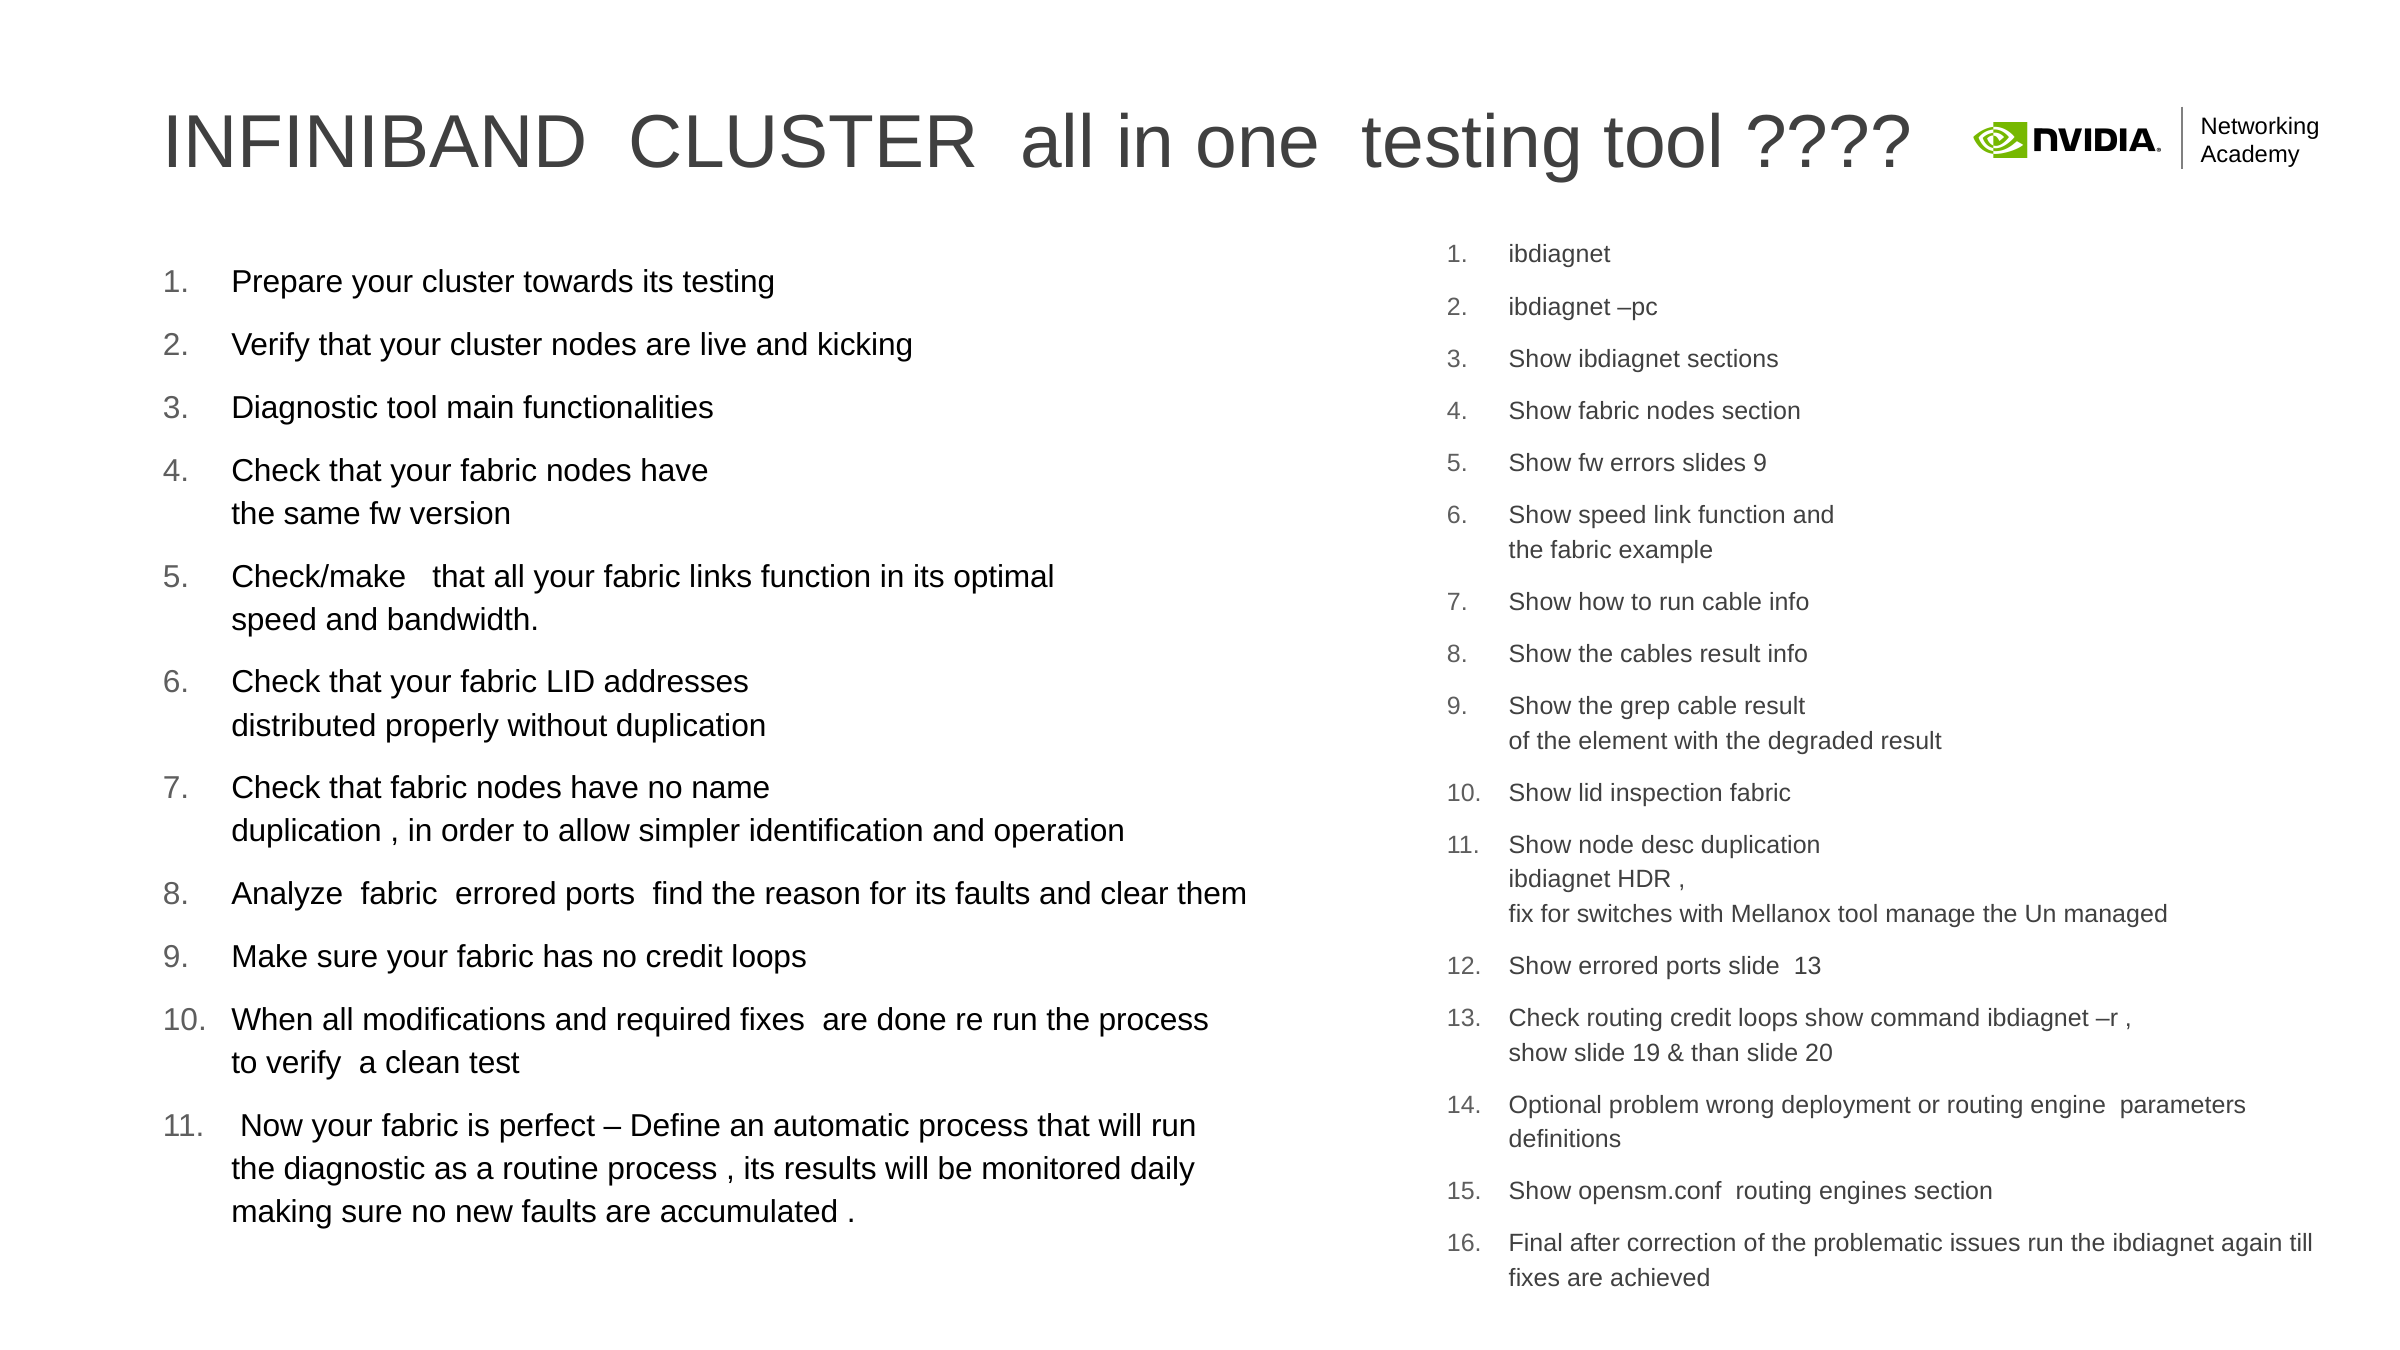

# INFINIBAND  CLUSTER  all in one  testing tool ????
ibdiagnet
ibdiagnet –pc
Show ibdiagnet sections
Show fabric nodes section
Show fw errors slides 9
Show speed link function and
the fabric example
Show how to run cable info
Show the cables result info
Show the grep cable result
of the element with the degraded result
Show lid inspection fabric
Show node desc duplication
ibdiagnet HDR ,
fix for switches with Mellanox tool manage the Un managed
Show errored ports slide  13
Check routing credit loops show command ibdiagnet –r ,
show slide 19 & than slide 20
Optional problem wrong deployment or routing engine  parameters definitions
Show opensm.conf  routing engines section
Final after correction of the problematic issues run the ibdiagnet again till fixes are achieved

Prepare your cluster towards its testing
Verify that your cluster nodes are live and kicking
Diagnostic tool main functionalities
Check that your fabric nodes have
the same fw version
Check/make   that all your fabric links function in its optimal
speed and bandwidth.
Check that your fabric LID addresses
distributed properly without duplication
Check that fabric nodes have no name
duplication , in order to allow simpler identification and operation
Analyze  fabric  errored ports  find the reason for its faults and clear them
Make sure your fabric has no credit loops
When all modifications and required fixes  are done re run the process
to verify  a clean test
 Now your fabric is perfect – Define an automatic process that will run
the diagnostic as a routine process , its results will be monitored daily
making sure no new faults are accumulated .